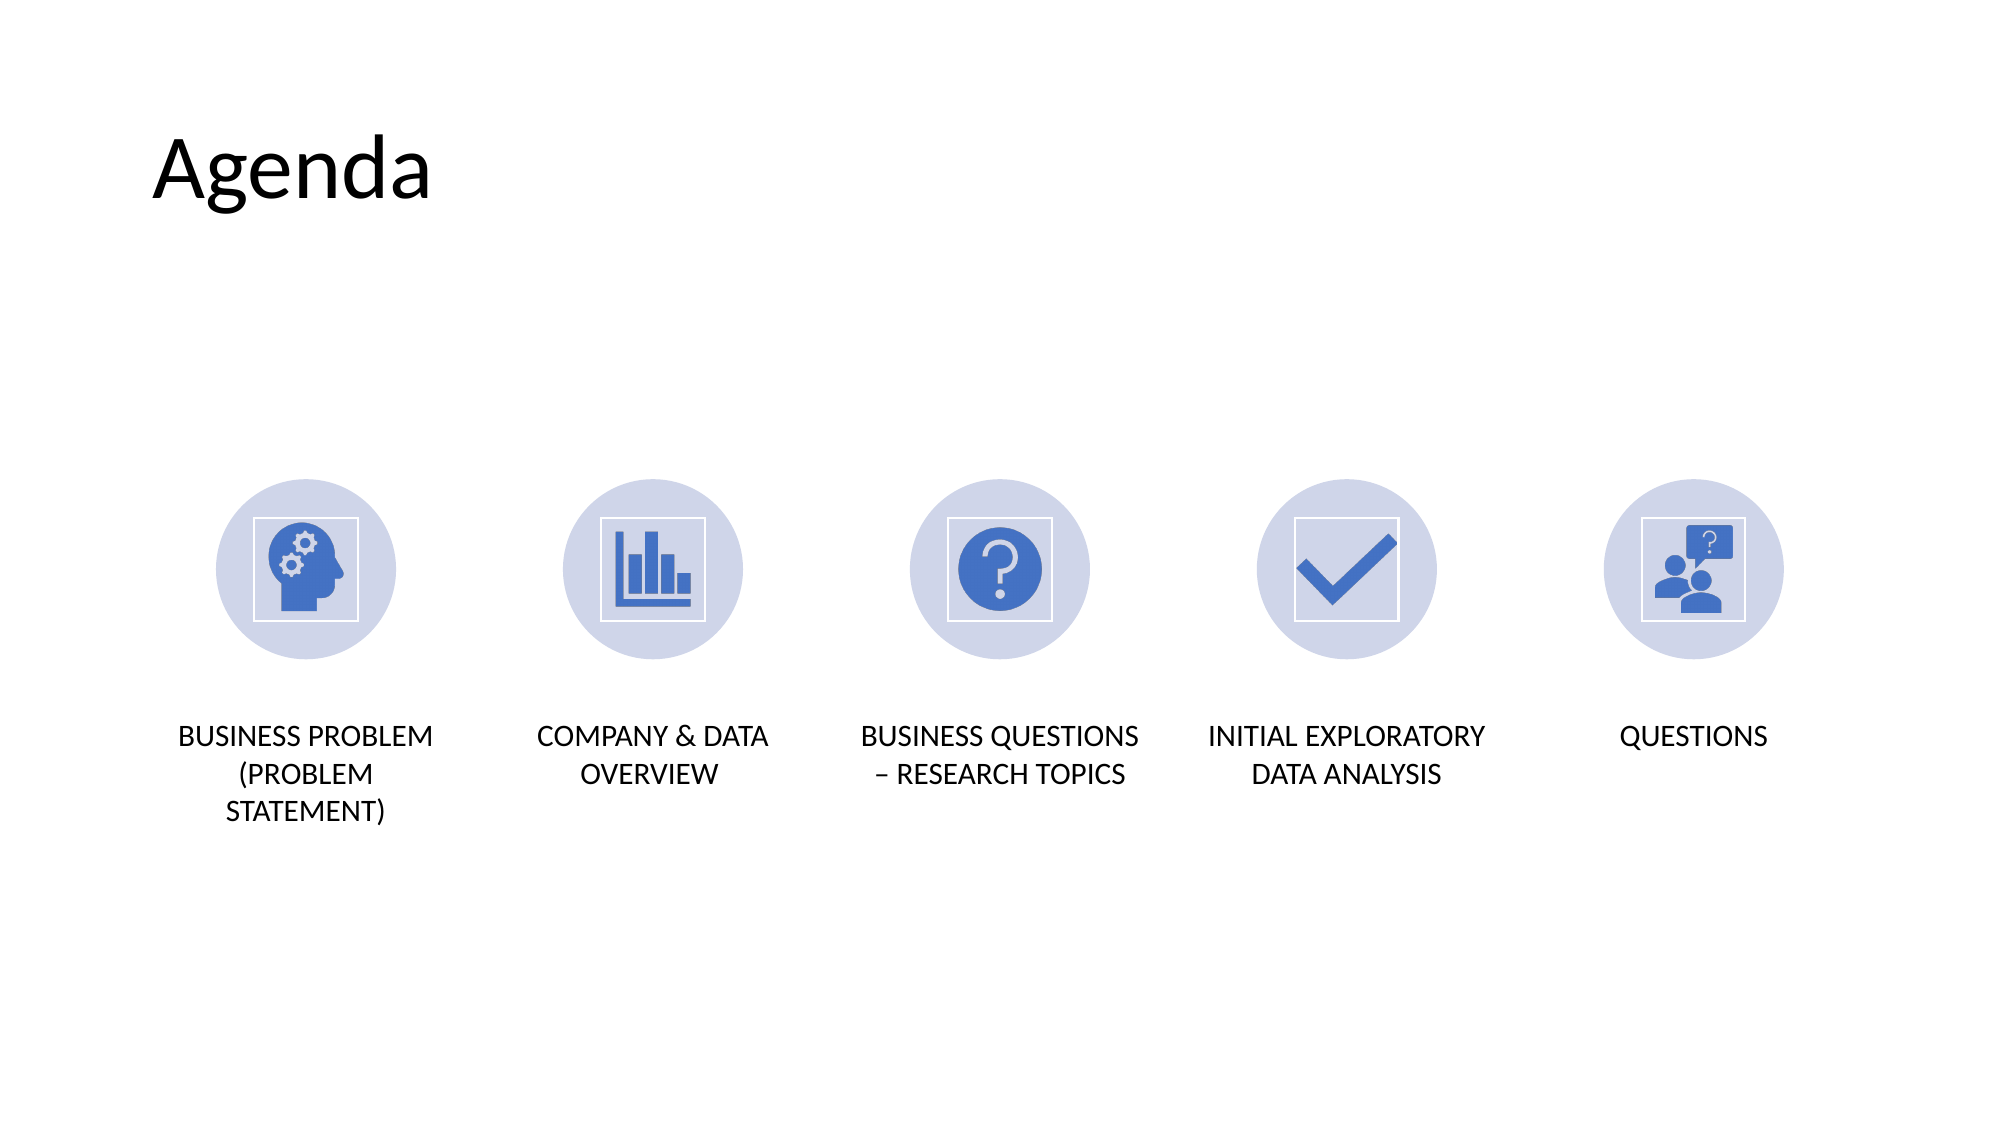

# Agenda
Business Problem (Problem Statement)
Company & Data Overview
Business Questions – Research Topics
Initial Exploratory Data Analysis
Questions